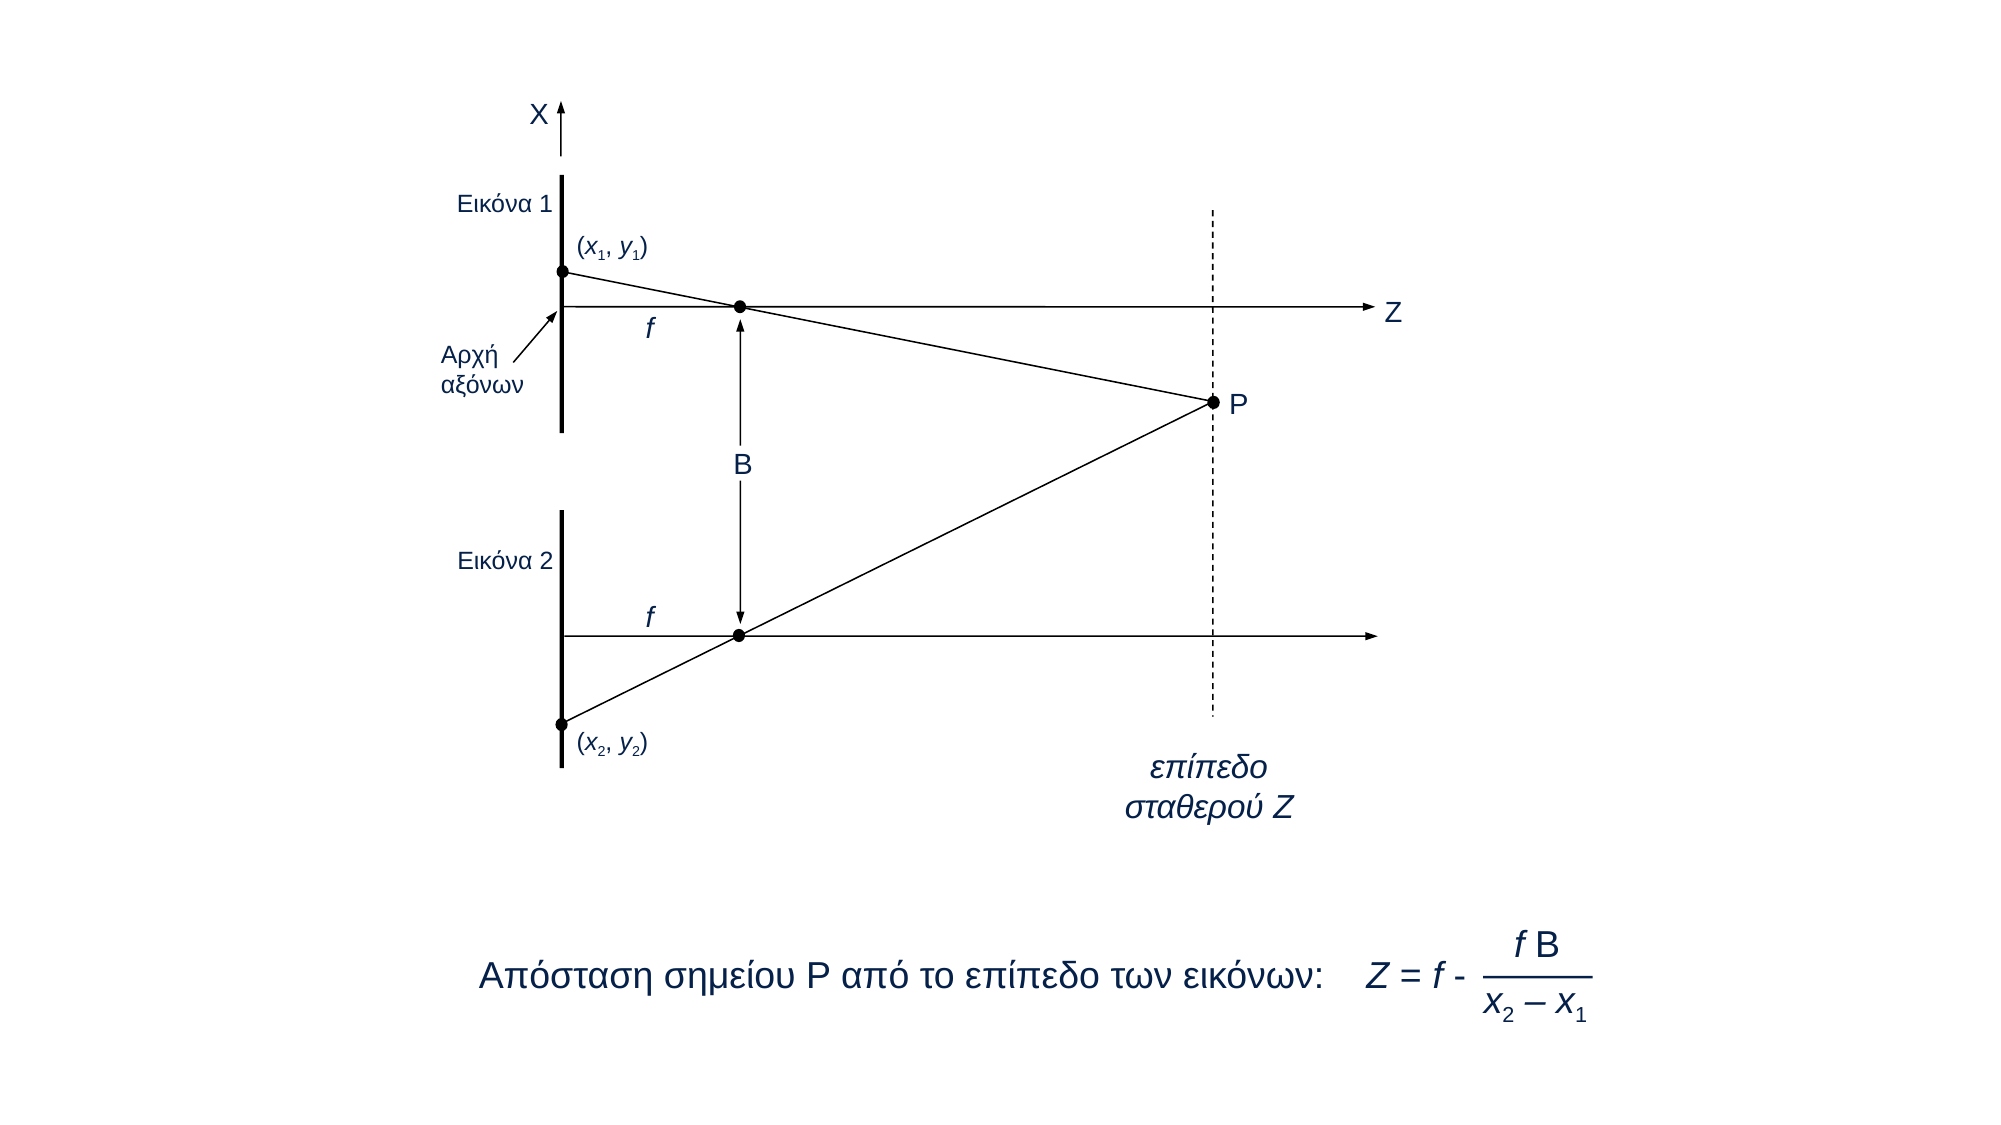

X

Εικόνα 1

(x1, y1)

Z

f

Αρχή αξόνων
P

B

Εικόνα 2
f

(x2, y2)
επίπεδο σταθερού Z
f B
Απόσταση σημείου P από το επίπεδο των εικόνων:    Z = f -
x2 – x1